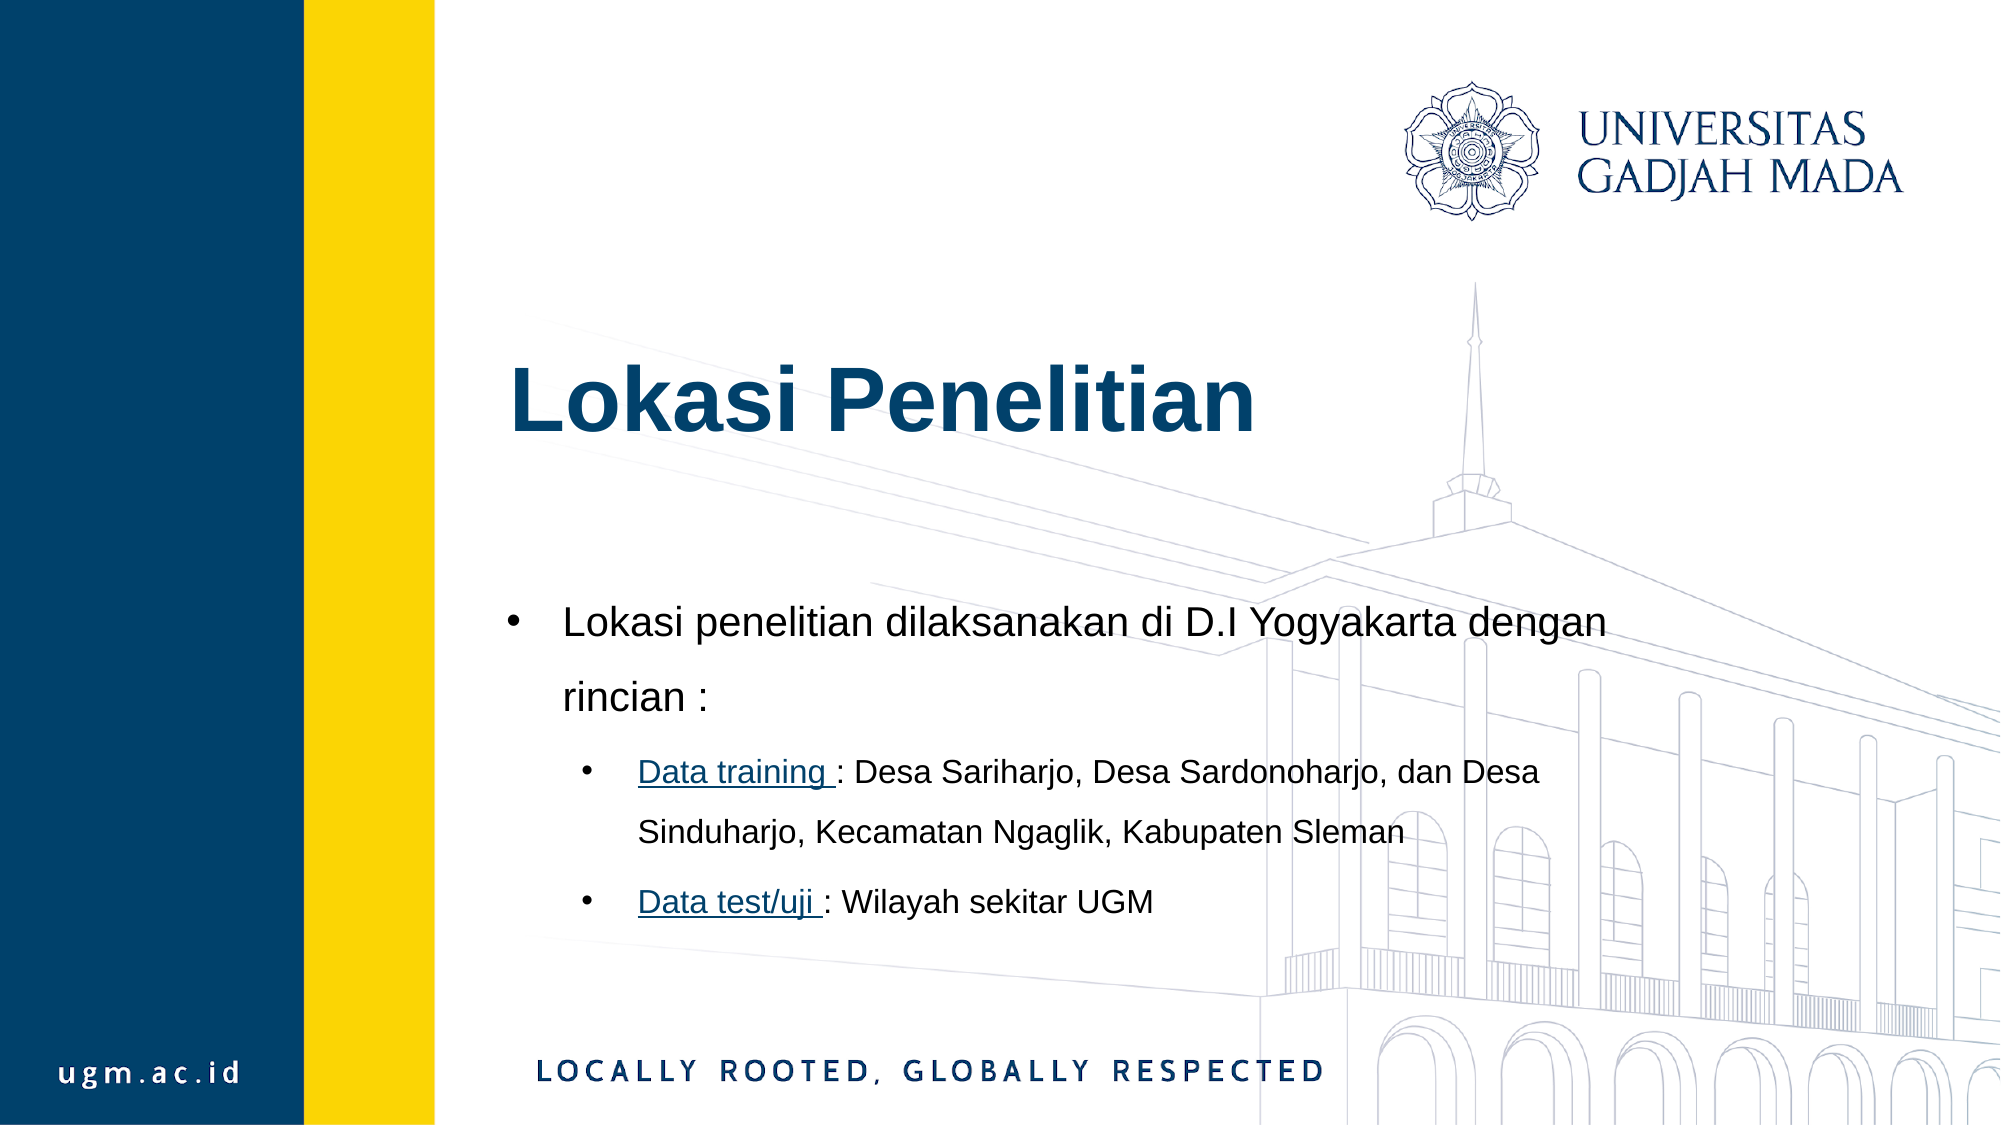

# Lokasi Penelitian
Lokasi penelitian dilaksanakan di D.I Yogyakarta dengan rincian :
Data training : Desa Sariharjo, Desa Sardonoharjo, dan Desa Sinduharjo, Kecamatan Ngaglik, Kabupaten Sleman
Data test/uji : Wilayah sekitar UGM